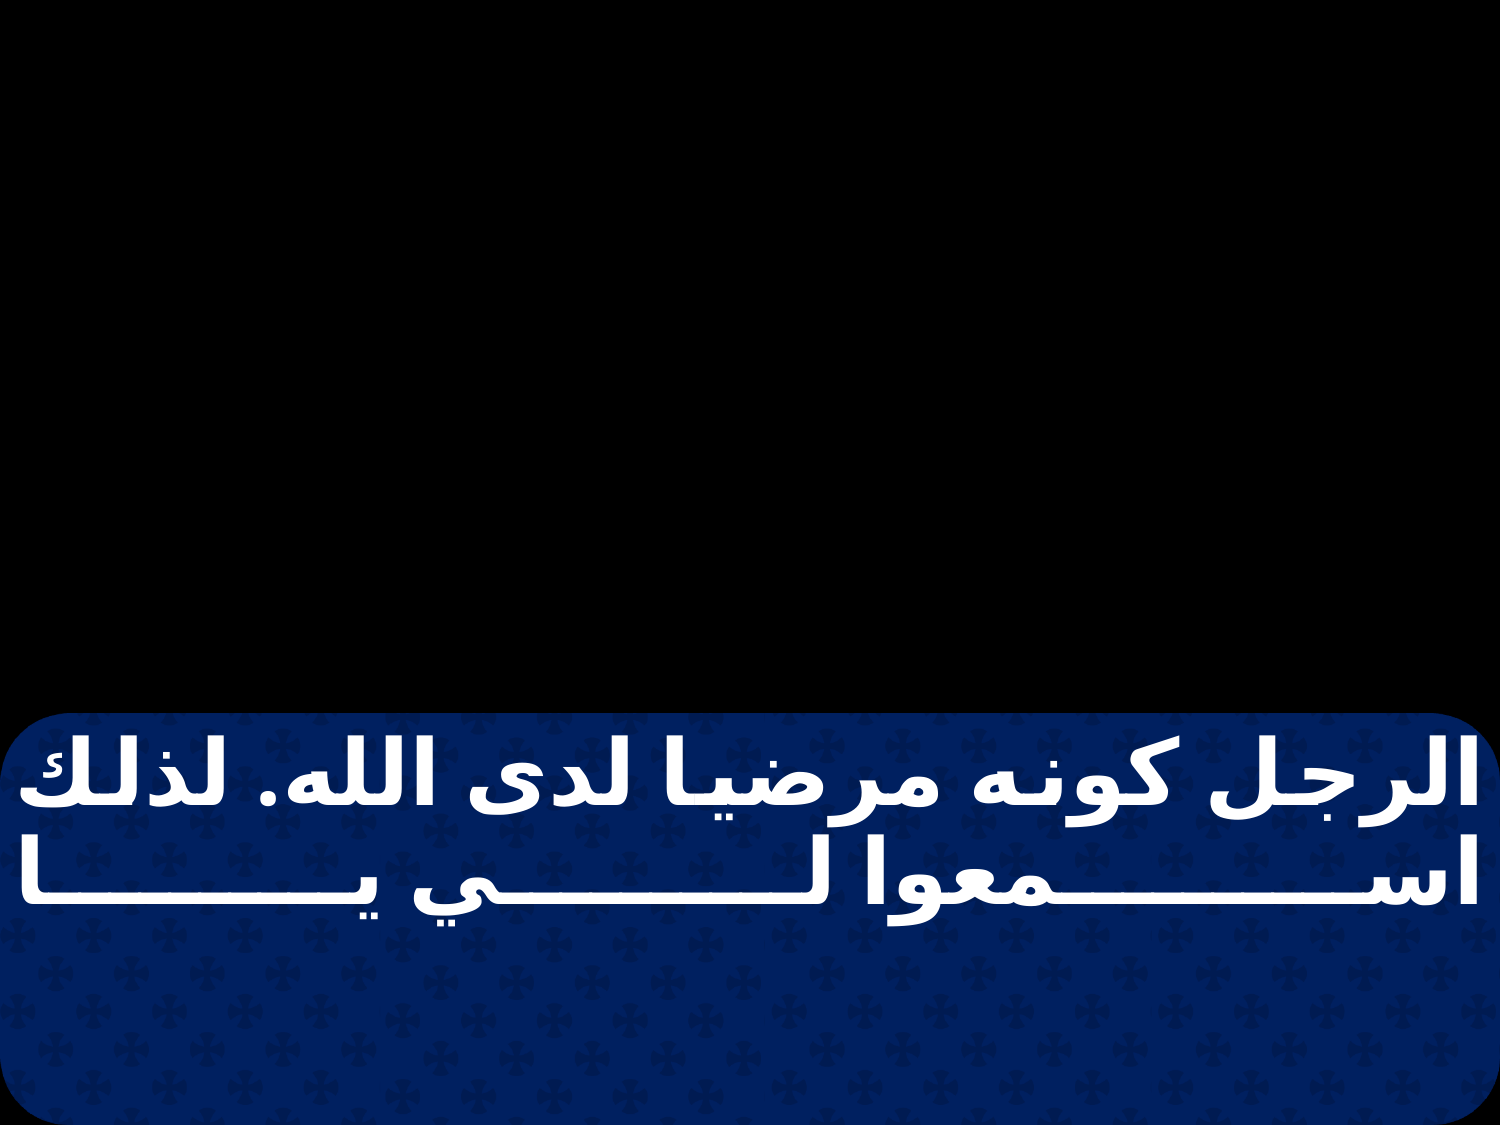

الرجل كونه مرضيا لدى الله. لذلك اسمعوا لي يا